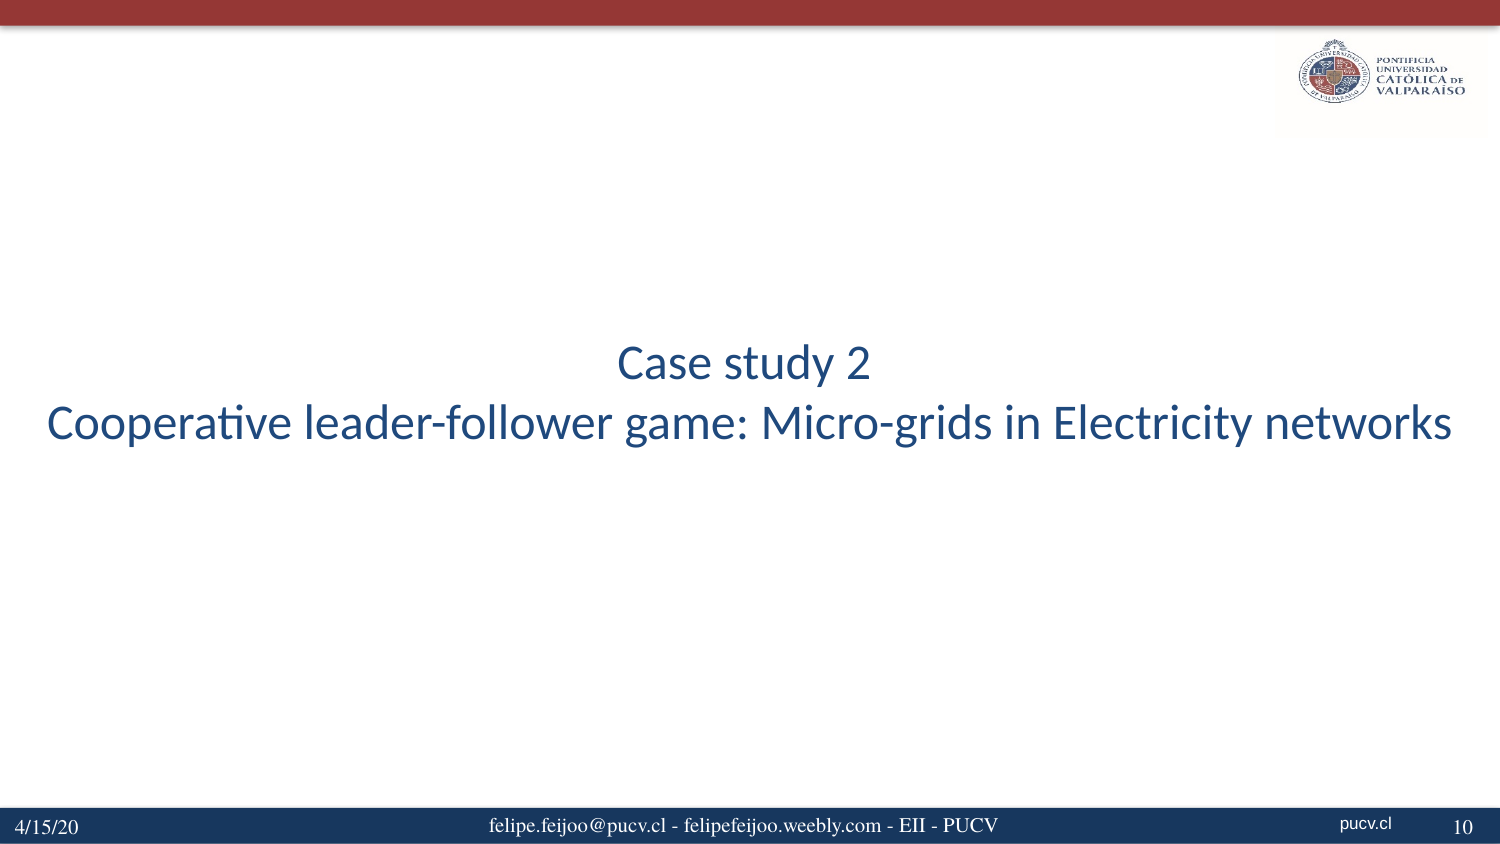

# Case study 2 Cooperative leader-follower game: Micro-grids in Electricity networks
4/15/20
felipe.feijoo@pucv.cl - felipefeijoo.weebly.com - EII - PUCV
10